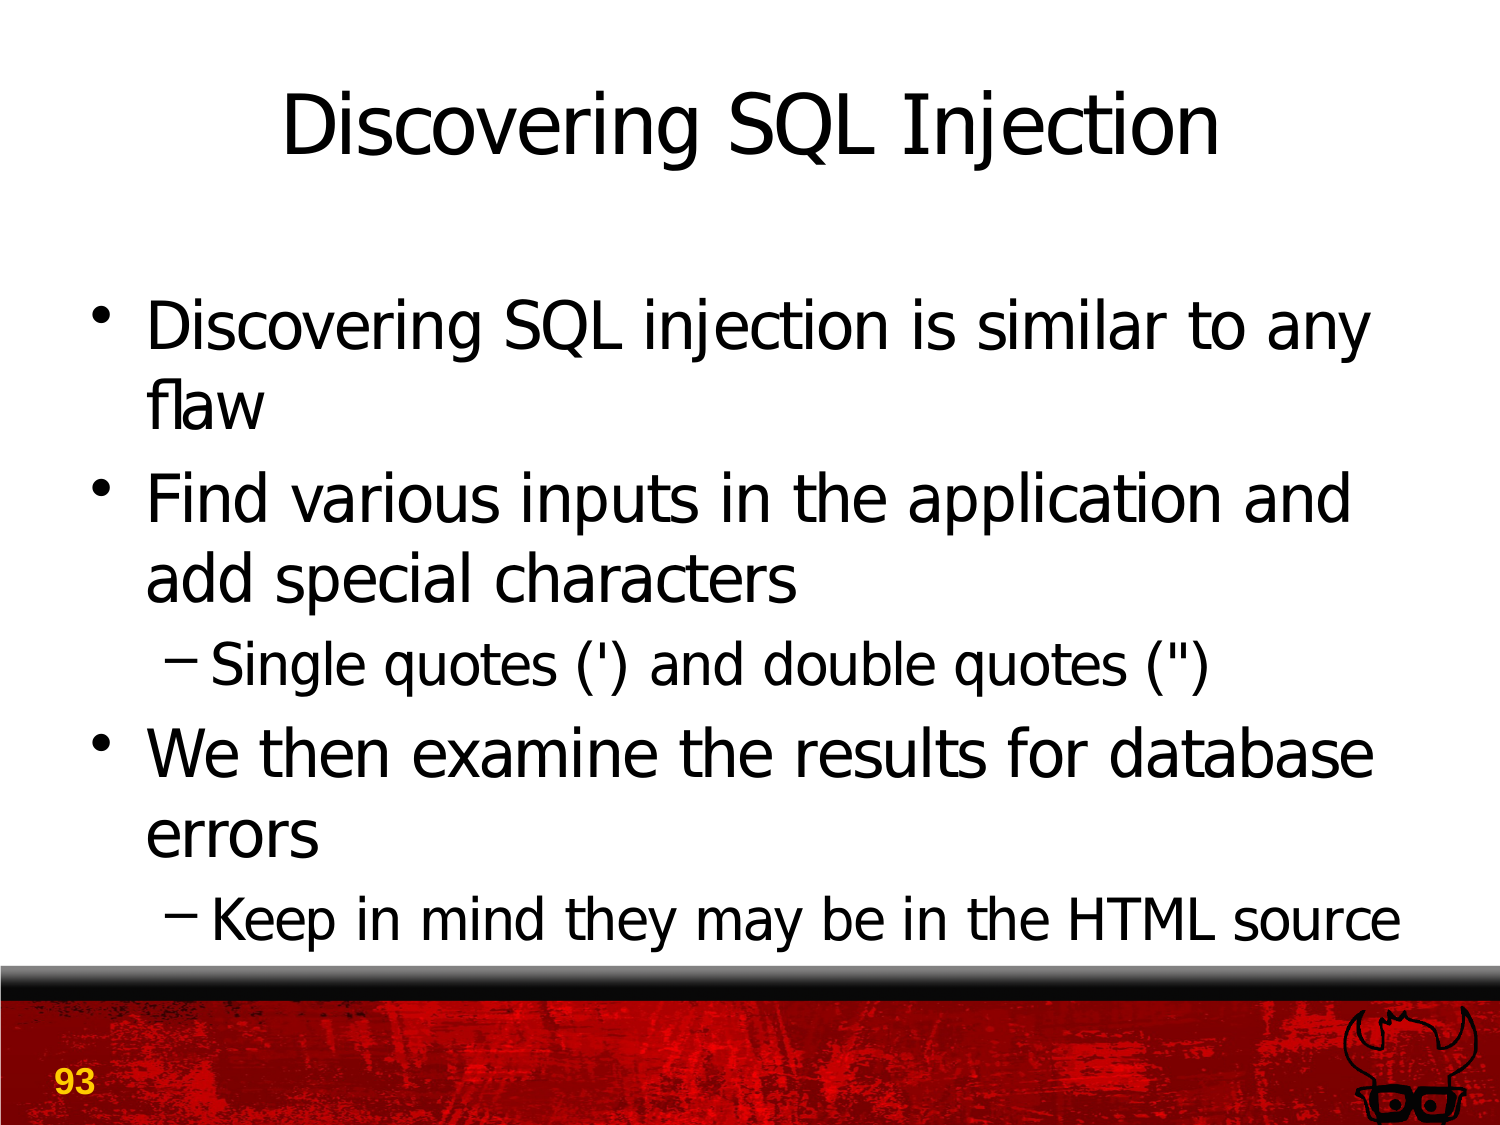

# Discovering SQL Injection
Discovering SQL injection is similar to any flaw
Find various inputs in the application and add special characters
Single quotes (') and double quotes (")
We then examine the results for database errors
Keep in mind they may be in the HTML source